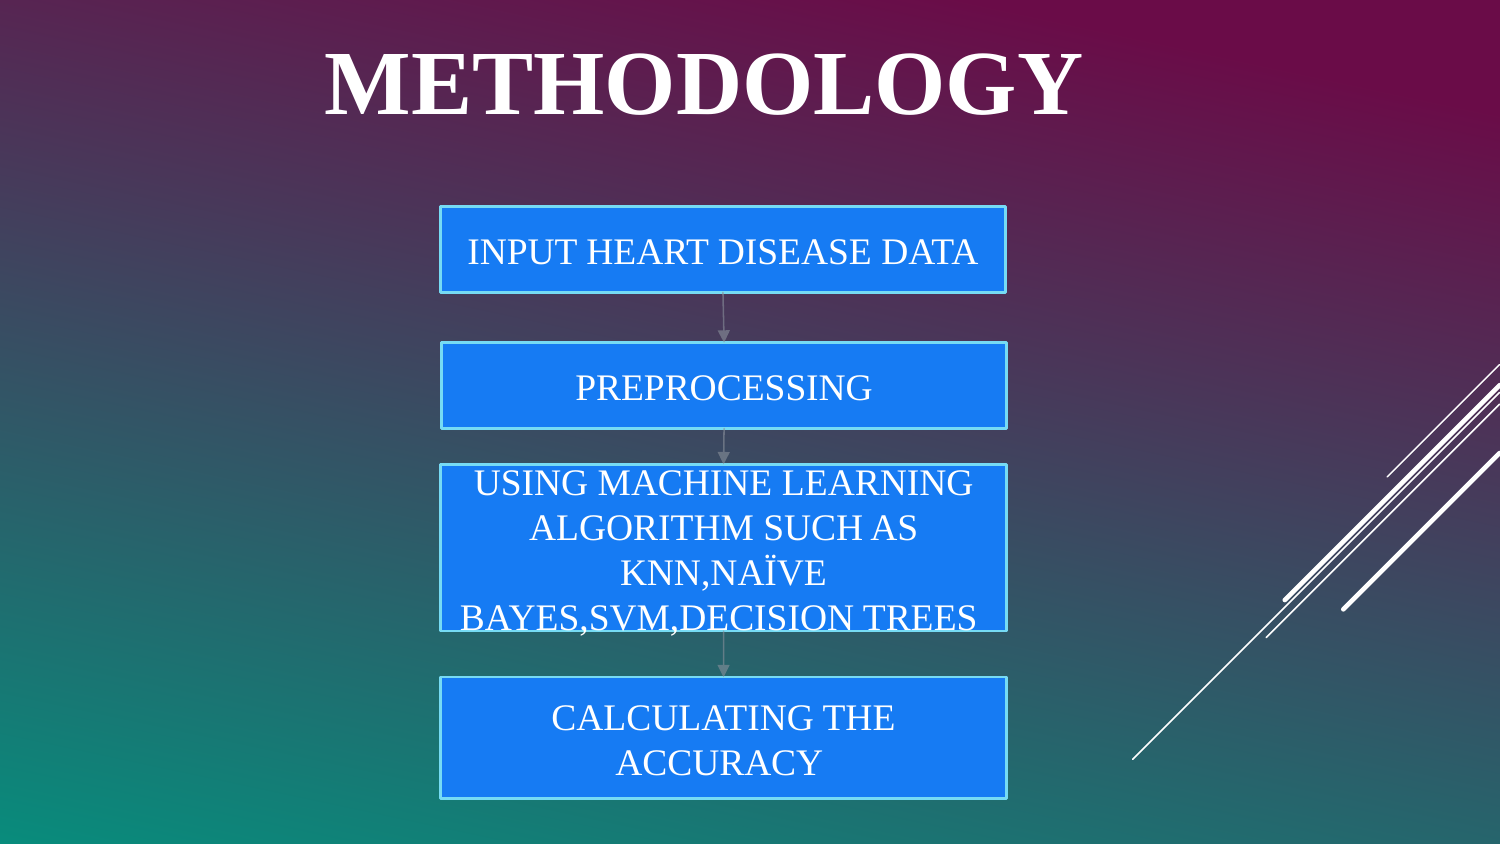

# METHODOLOGY
INPUT HEART DISEASE DATA
PREPROCESSING
USING MACHINE LEARNING ALGORITHM SUCH AS KNN,NAÏVE BAYES,SVM,DECISION TREES
CALCULATING THE ACCURACY